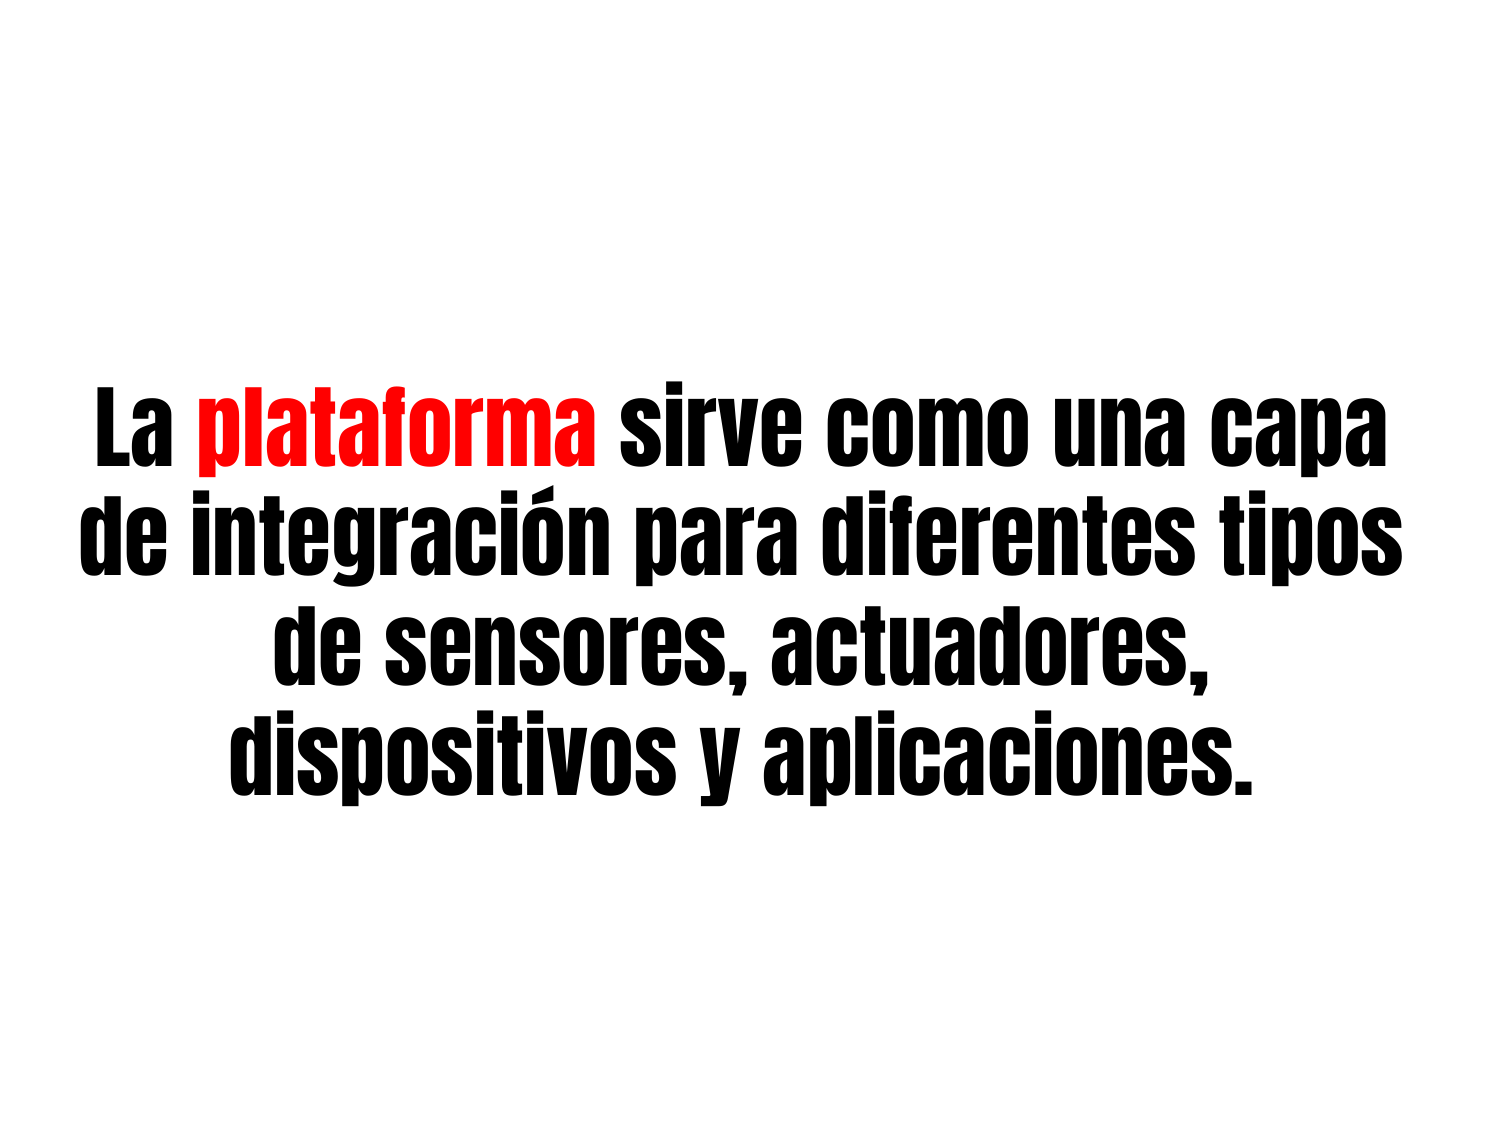

La plataforma sirve como una capa de integración para diferentes tipos de sensores, actuadores, dispositivos y aplicaciones.